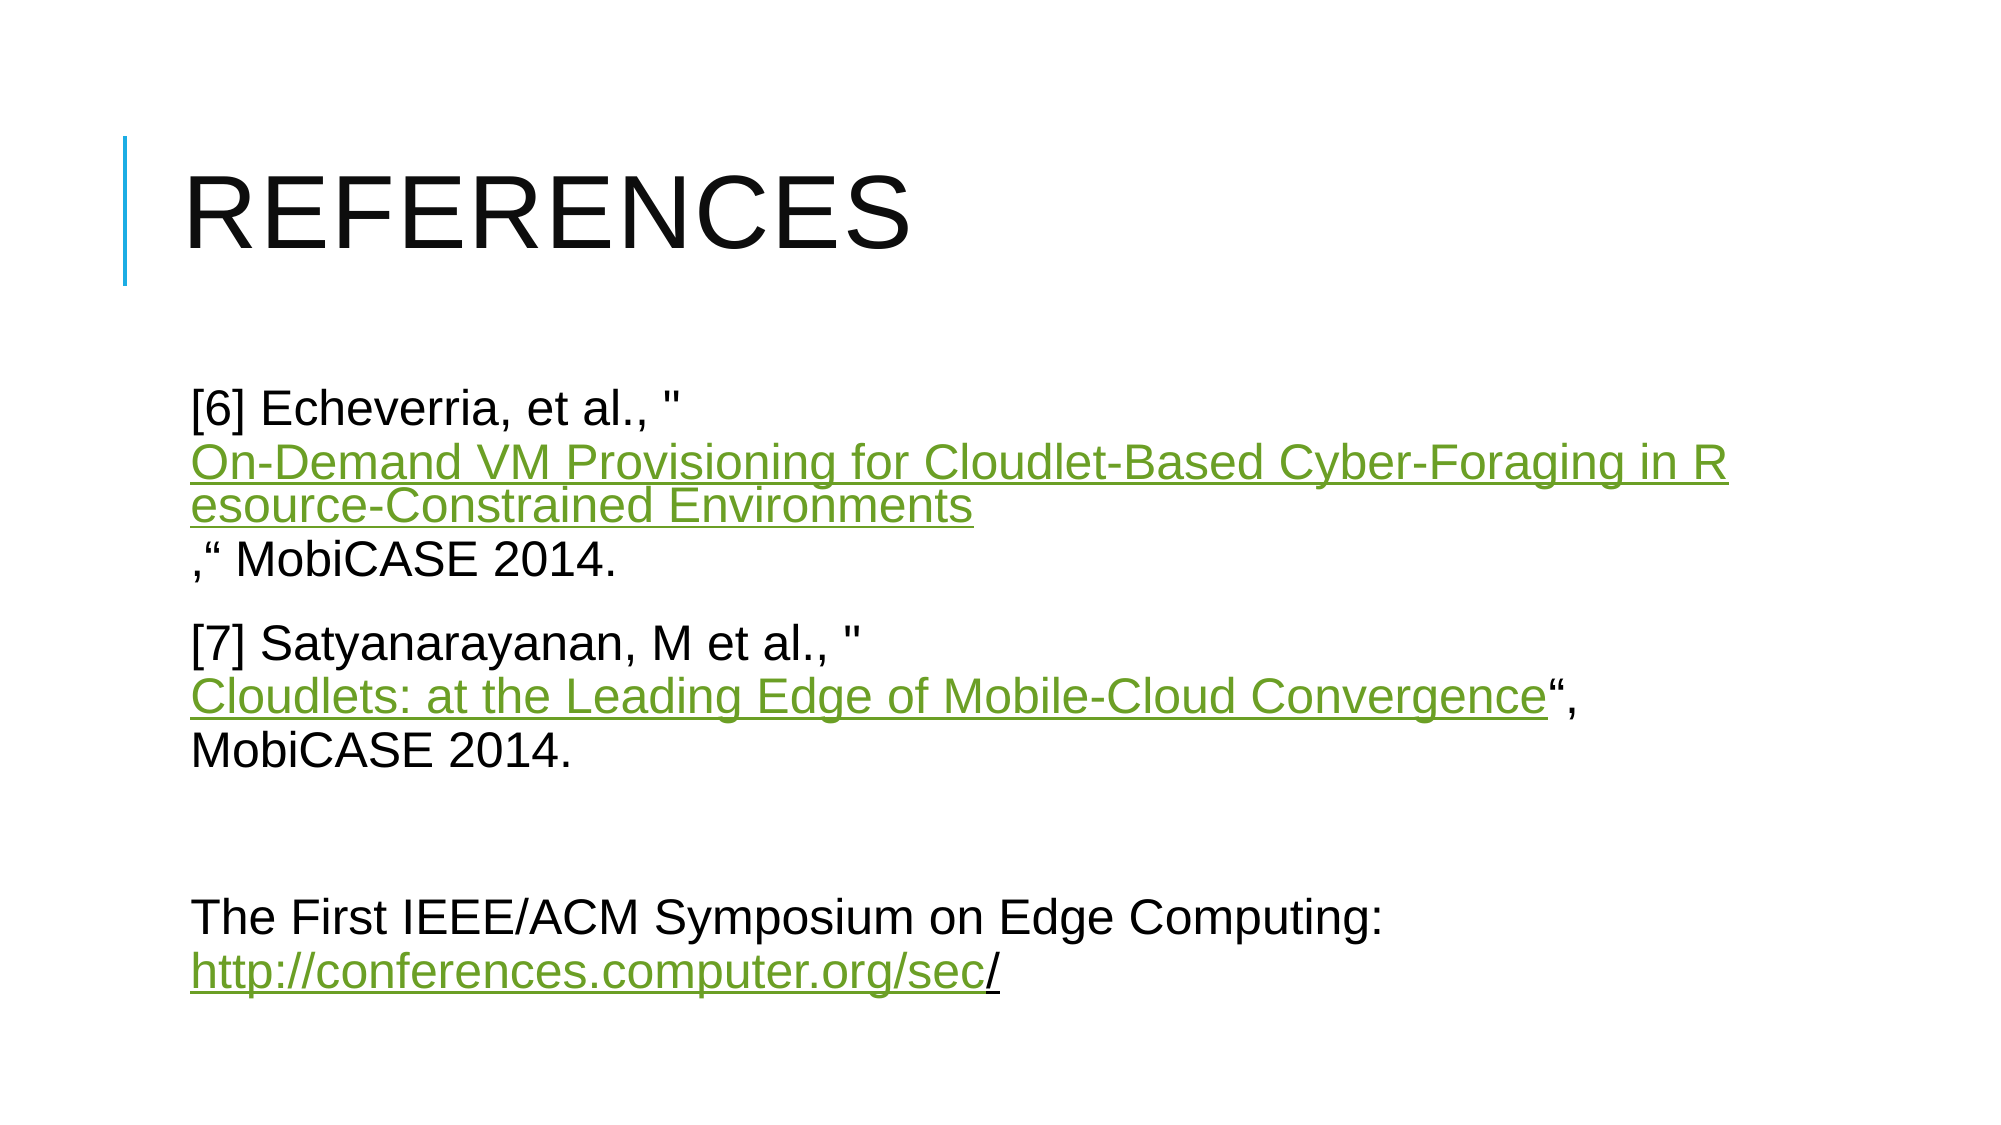

# References
[6] Echeverria, et al., "On-Demand VM Provisioning for Cloudlet-Based Cyber-Foraging in Resource-Constrained Environments,“ MobiCASE 2014.
[7] Satyanarayanan, M et al., "Cloudlets: at the Leading Edge of Mobile-Cloud Convergence“, MobiCASE 2014.

The First IEEE/ACM Symposium on Edge Computing: http://conferences.computer.org/sec/